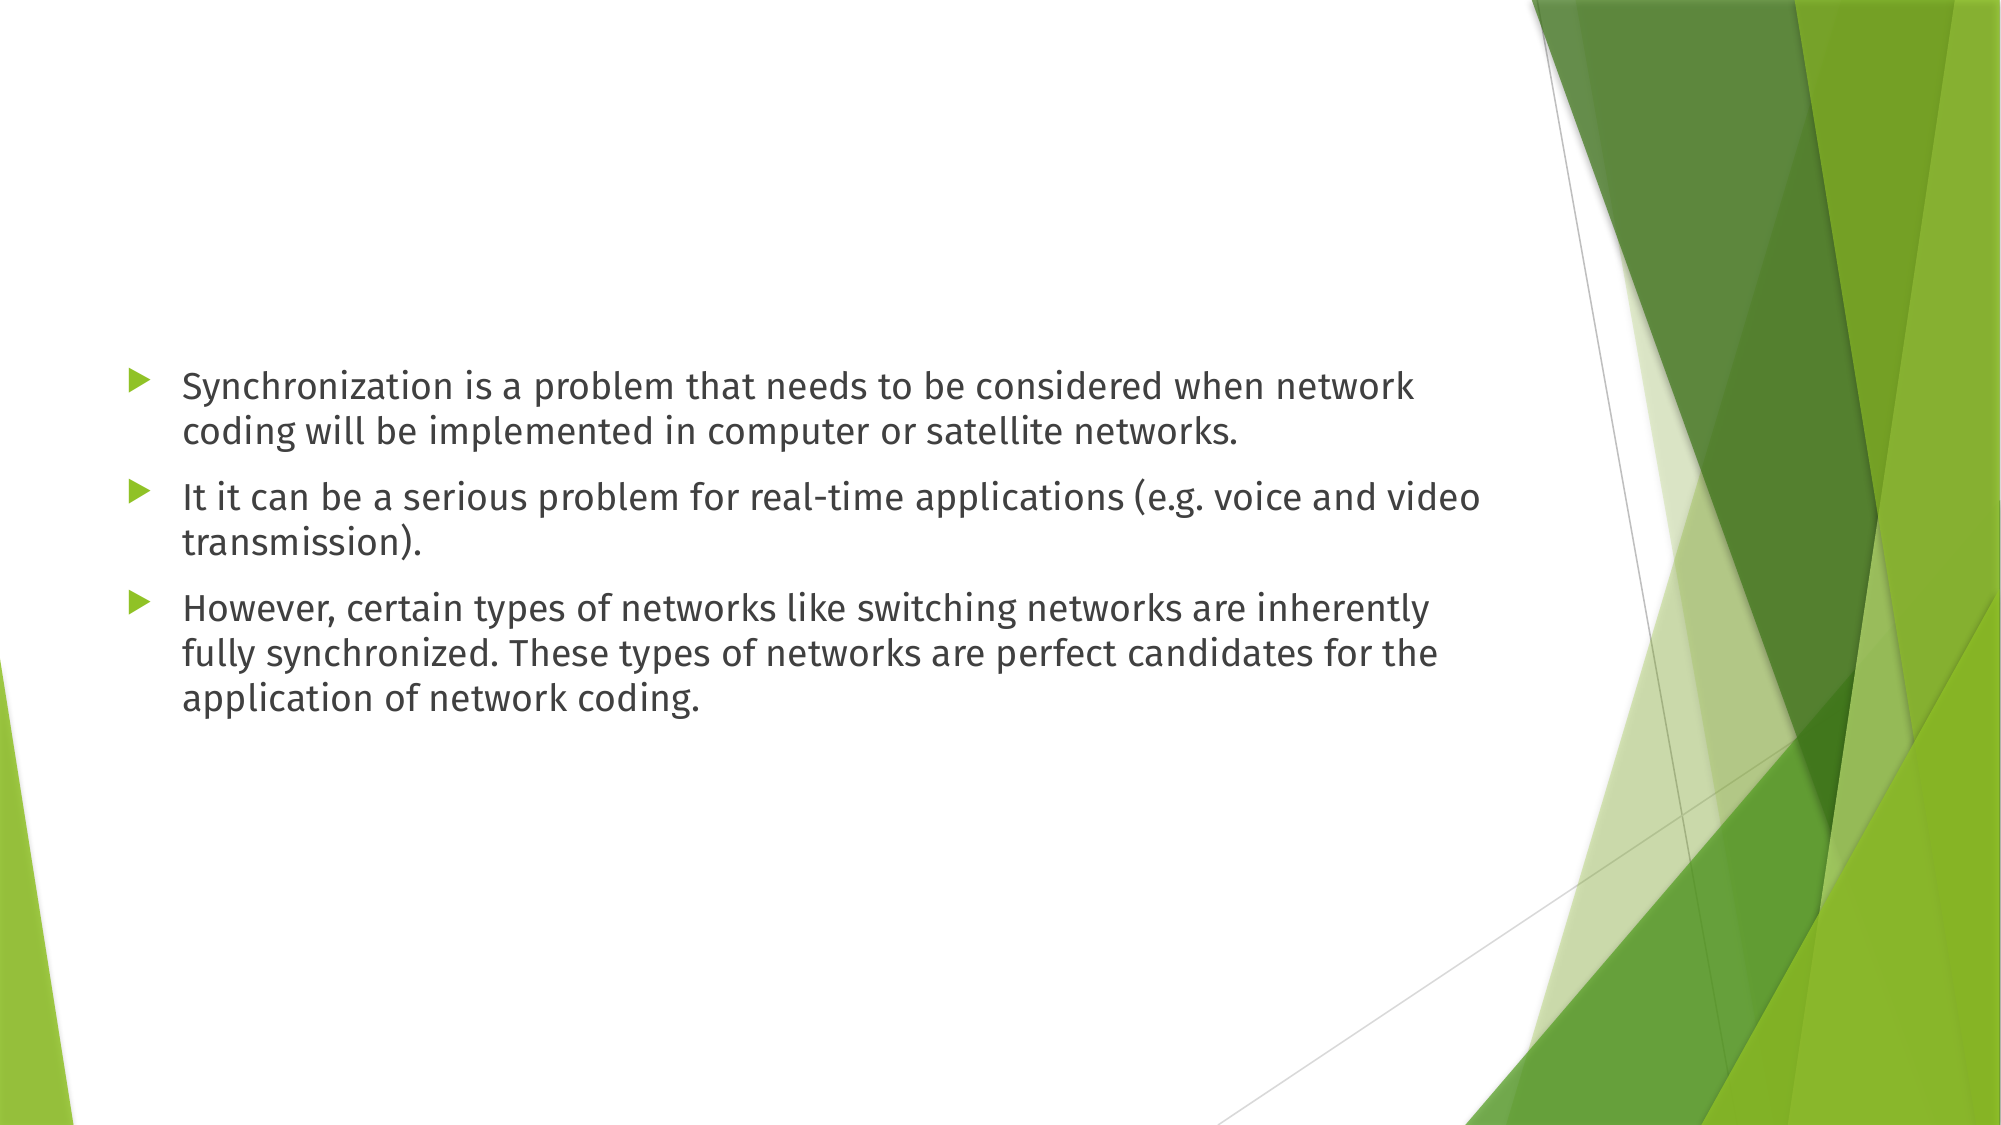

#
Synchronization is a problem that needs to be considered when network coding will be implemented in computer or satellite networks.
It it can be a serious problem for real-time applications (e.g. voice and video transmission).
However, certain types of networks like switching networks are inherently fully synchronized. These types of networks are perfect candidates for the application of network coding.